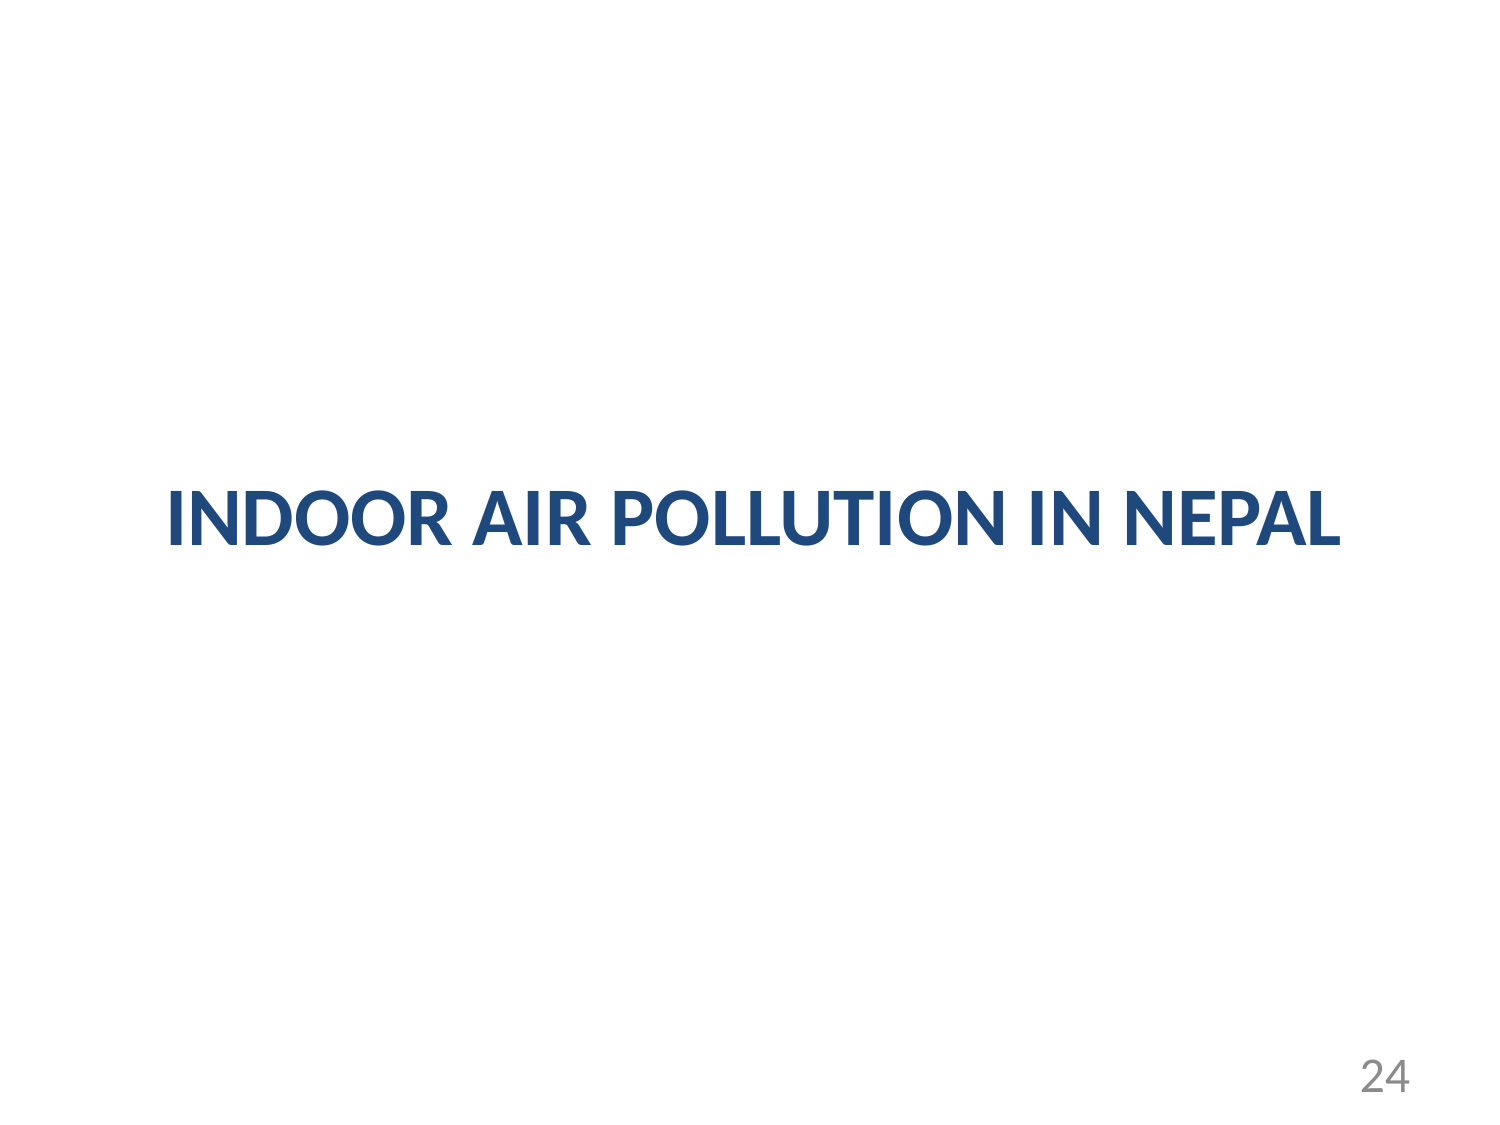

# INDOOR AIR POLLUTION IN NEPAL
24